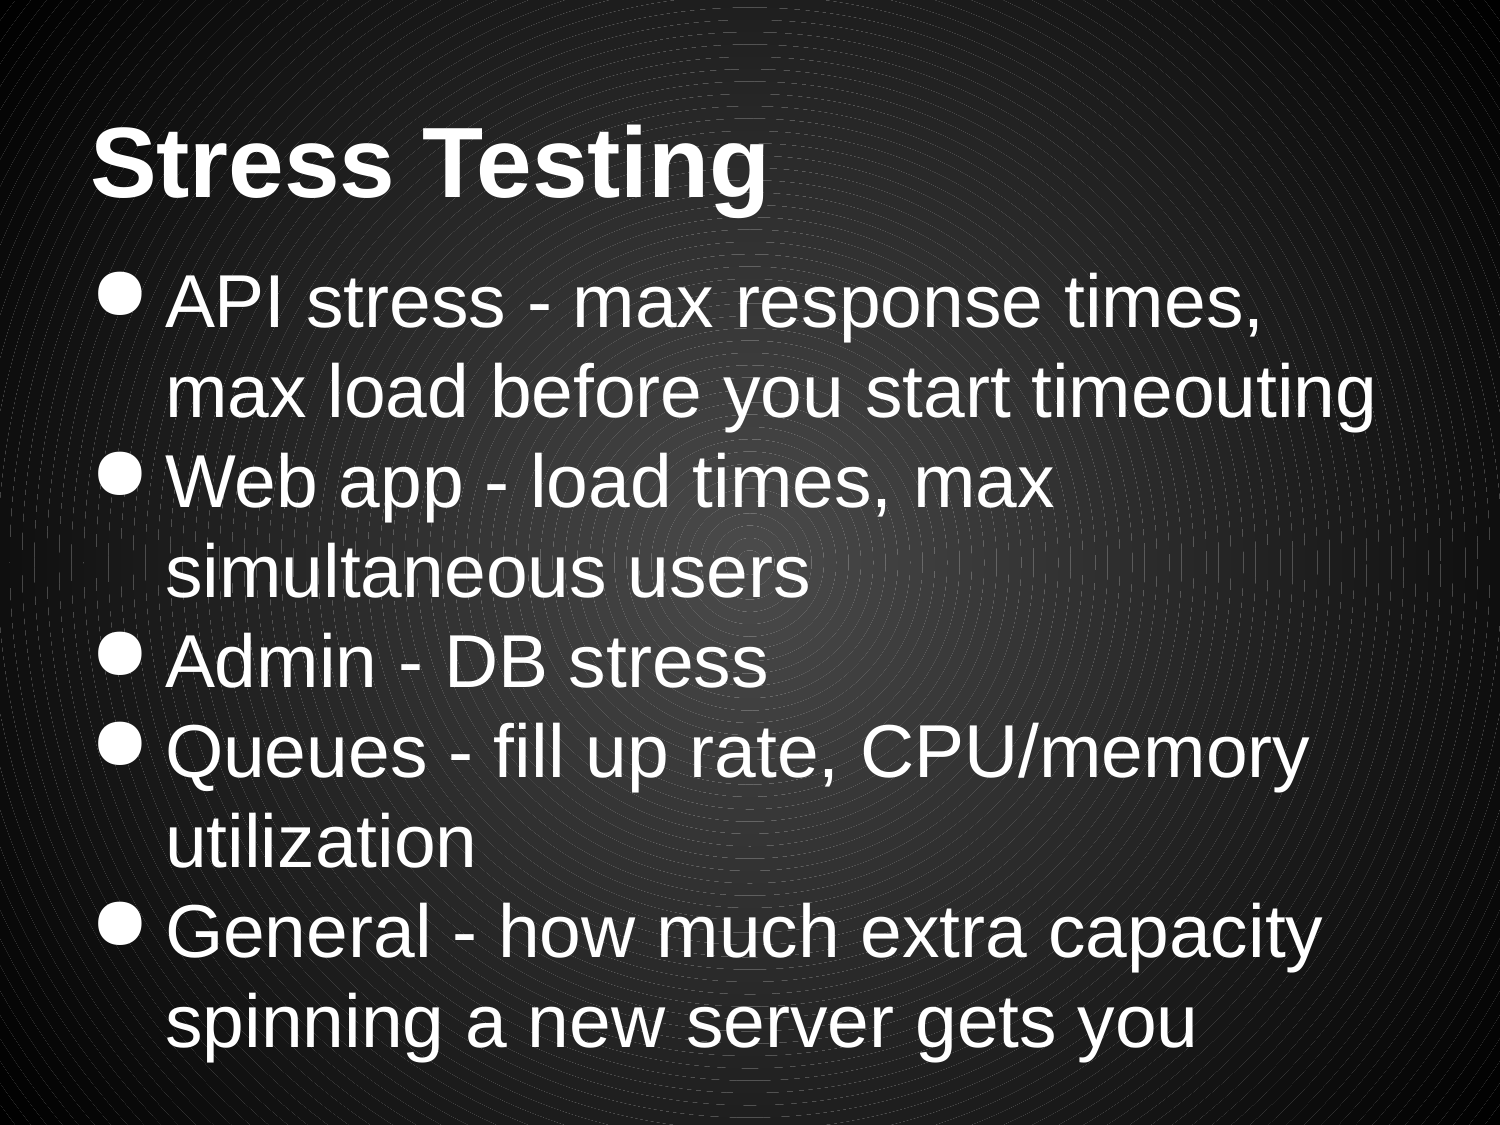

# Stress Testing
API stress - max response times, max load before you start timeouting
Web app - load times, max simultaneous users
Admin - DB stress
Queues - fill up rate, CPU/memory utilization
General - how much extra capacity spinning a new server gets you